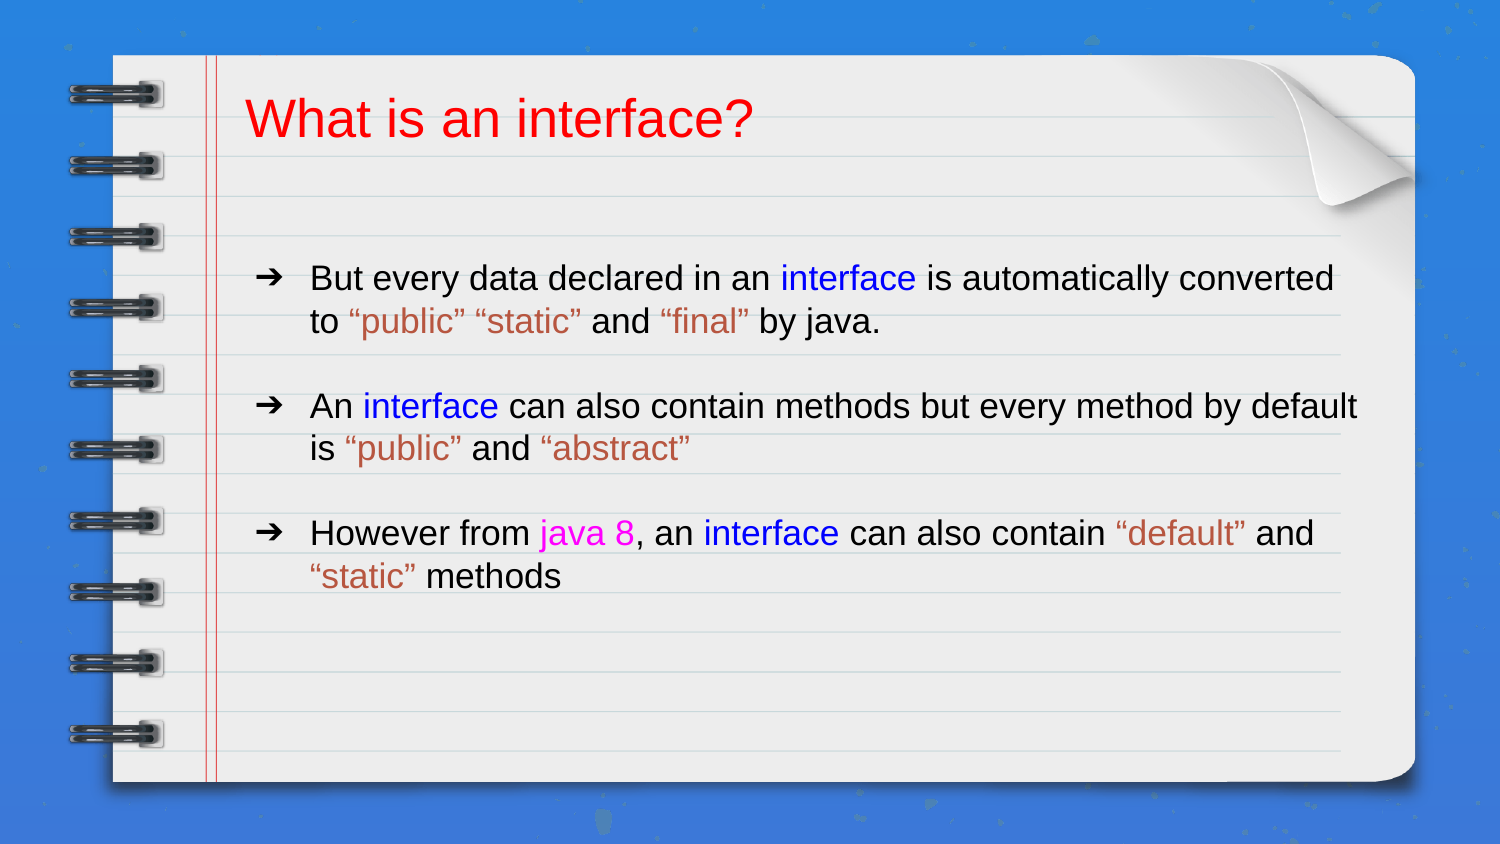

# What is an interface?

But every data declared in an interface is automatically converted to “public” “static” and “final” by java.

An interface can also contain methods but every method by default is “public” and “abstract”

However from java 8, an interface can also contain “default” and “static” methods